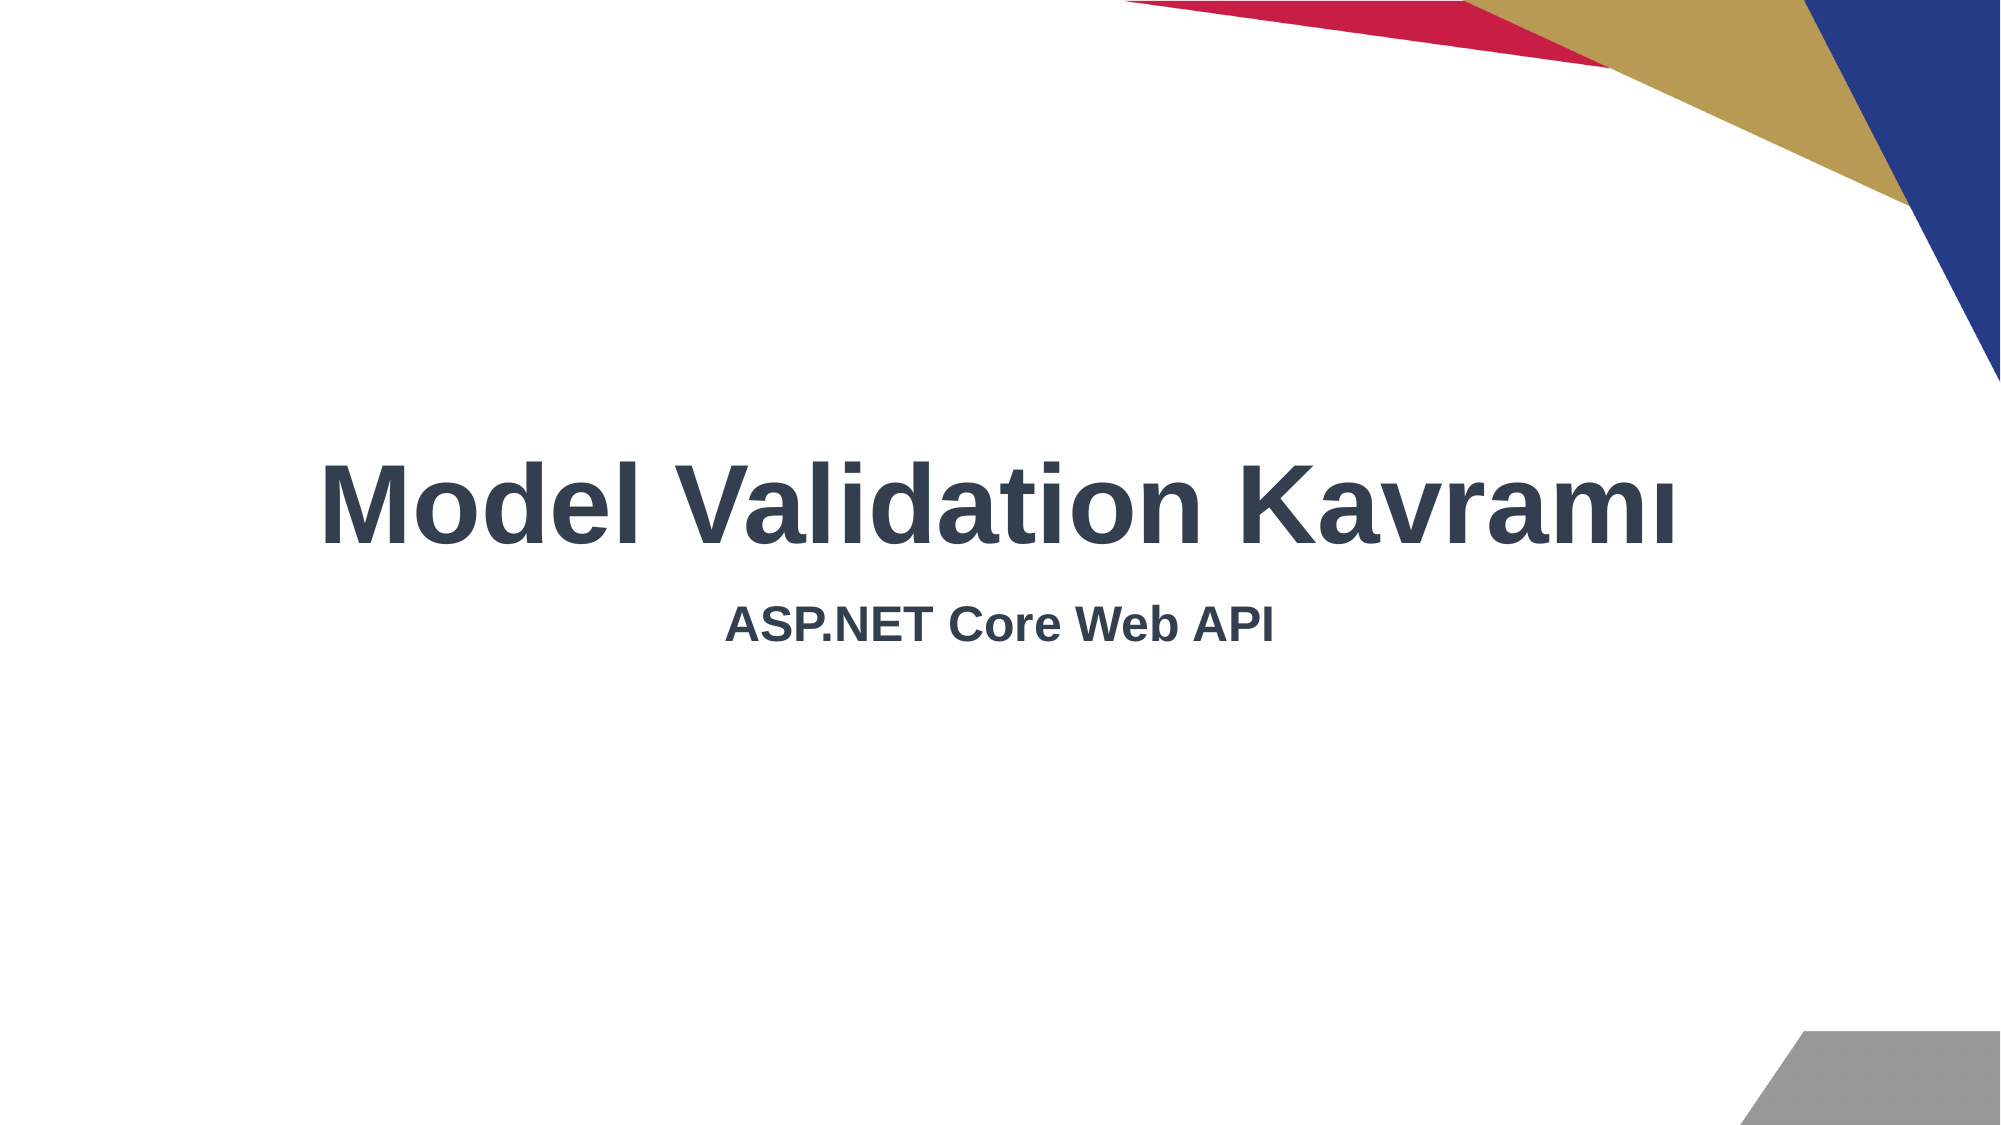

# Model Validation Kavramı
ASP.NET Core Web API